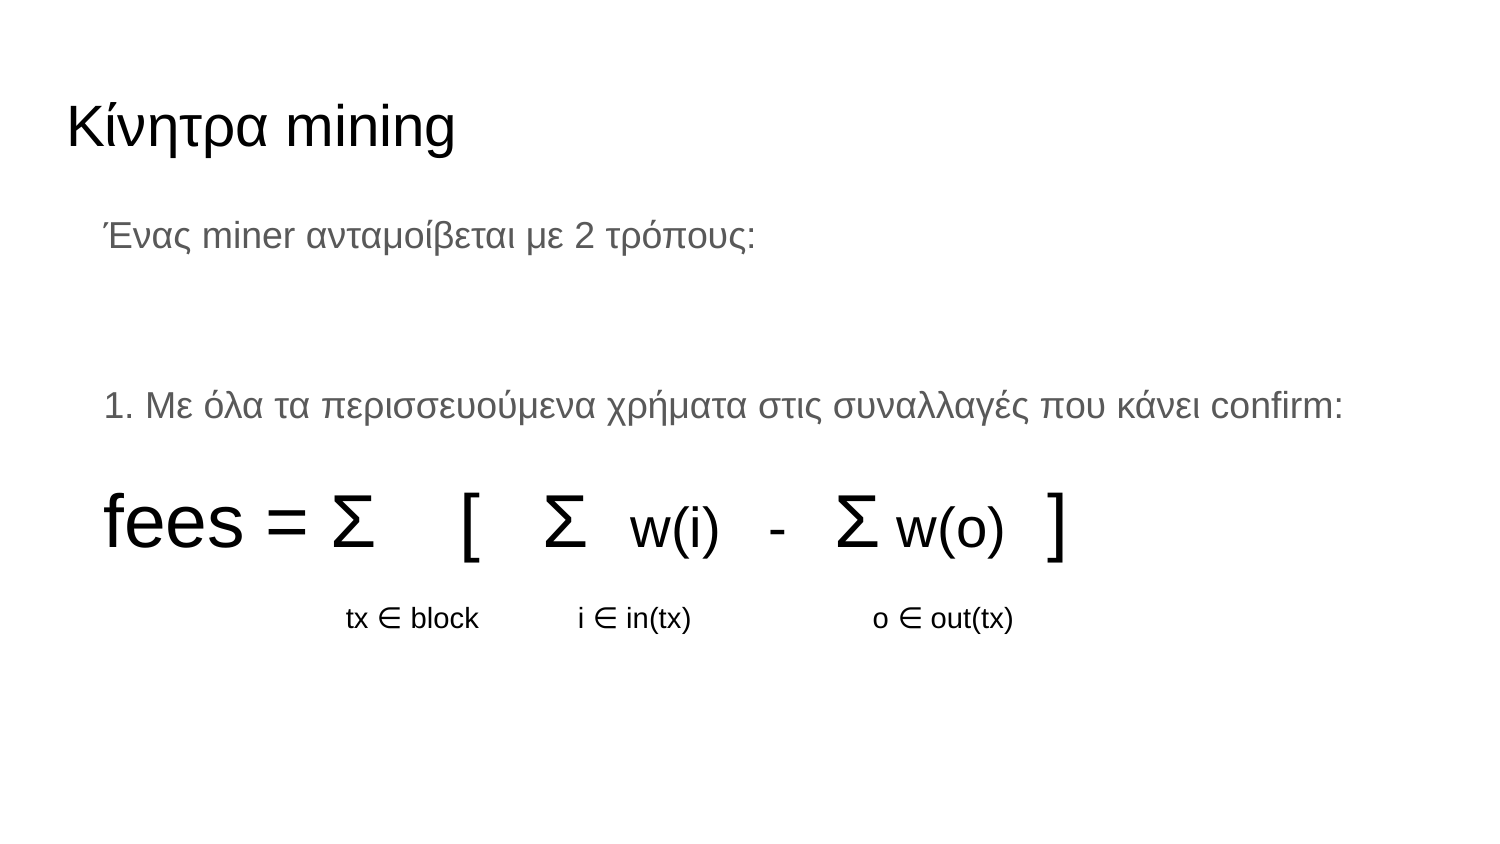

# Κίνητρα mining
Ένας miner ανταμοίβεται με 2 τρόπους:

1. Με όλα τα περισσευούμενα χρήματα στις συναλλαγές που κάνει confirm:
fees = Σ    [   Σ  w(i)   -   Σ w(o)  ]
             tx ∈ block            i ∈ in(tx)                      o ∈ out(tx)